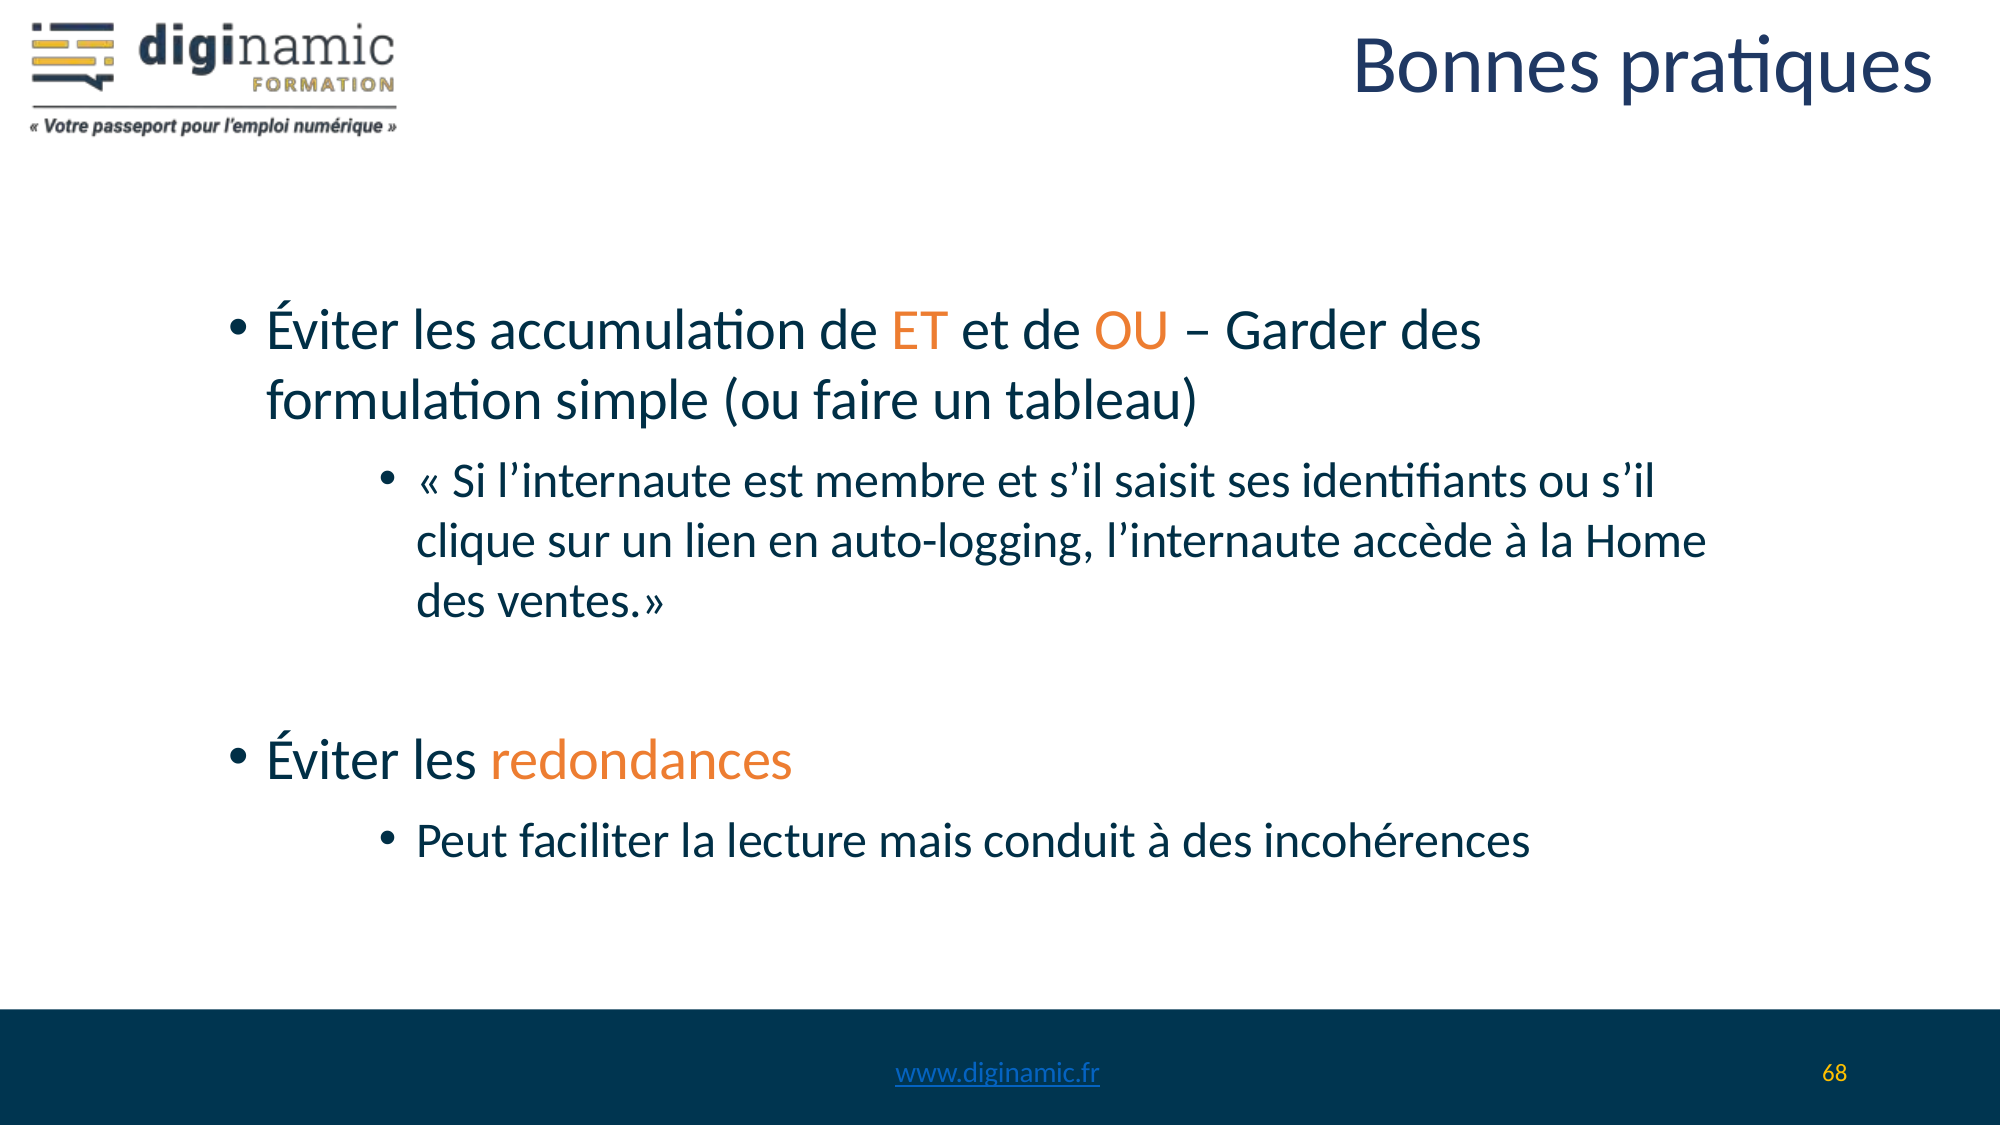

Bonnes pratiques
Éviter les accumulation de ET et de OU – Garder des formulation simple (ou faire un tableau)
« Si l’internaute est membre et s’il saisit ses identifiants ou s’il clique sur un lien en auto-logging, l’internaute accède à la Home des ventes.»

Éviter les redondances
Peut faciliter la lecture mais conduit à des incohérences

www.diginamic.fr
68